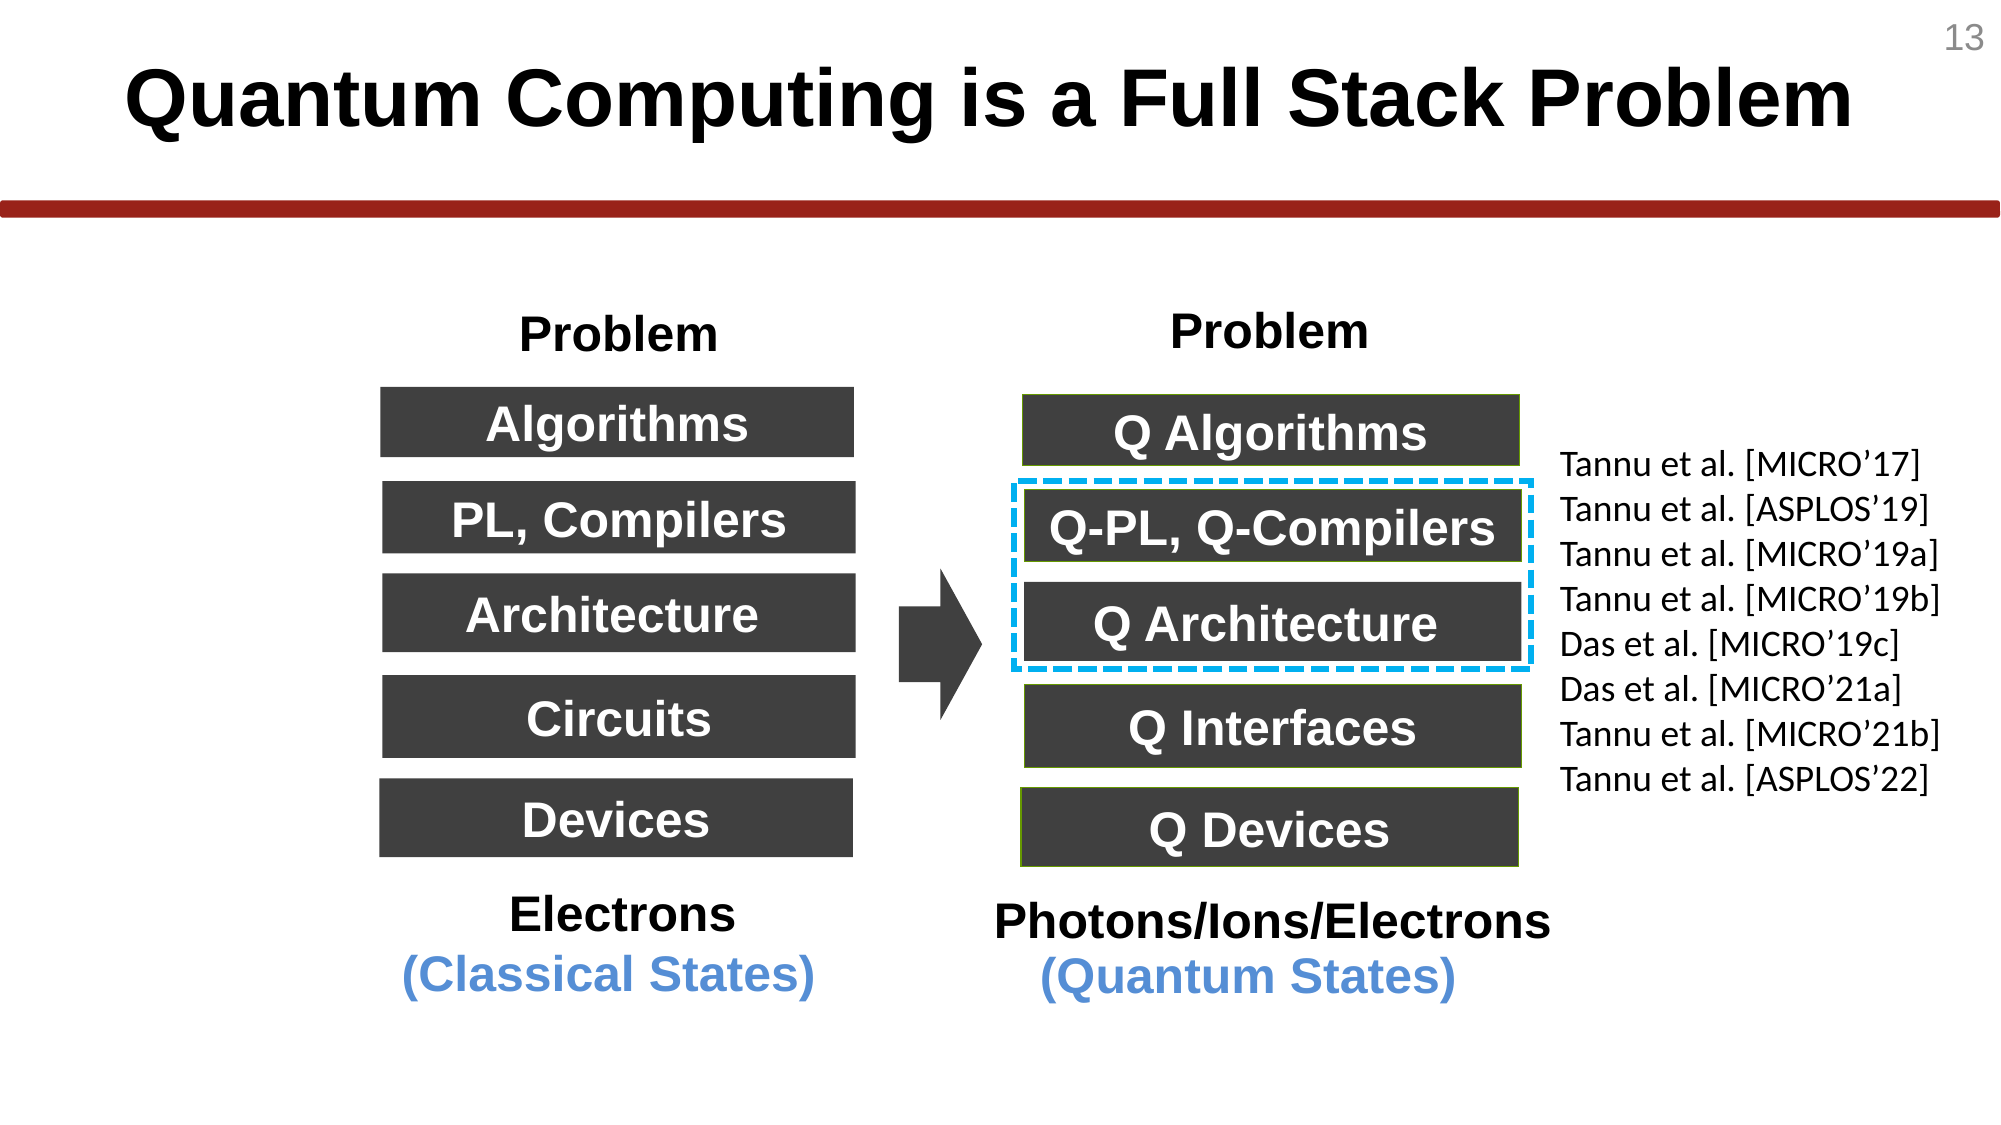

13
# Quantum Computing is a Full Stack Problem
Problem
Q Algorithms
Q Devices
Photons/Ions/Electrons
(Quantum States)
Q-PL, Q-Compilers
Q Architecture
Q Interfaces
Problem
Algorithms
PL, Compilers

Architecture
Circuits
Devices
Electrons
(Classical States)
Tannu et al. [MICRO’17]
Tannu et al. [ASPLOS’19]
Tannu et al. [MICRO’19a]
Tannu et al. [MICRO’19b]
Das et al. [MICRO’19c]
Das et al. [MICRO’21a]
Tannu et al. [MICRO’21b]
Tannu et al. [ASPLOS’22]